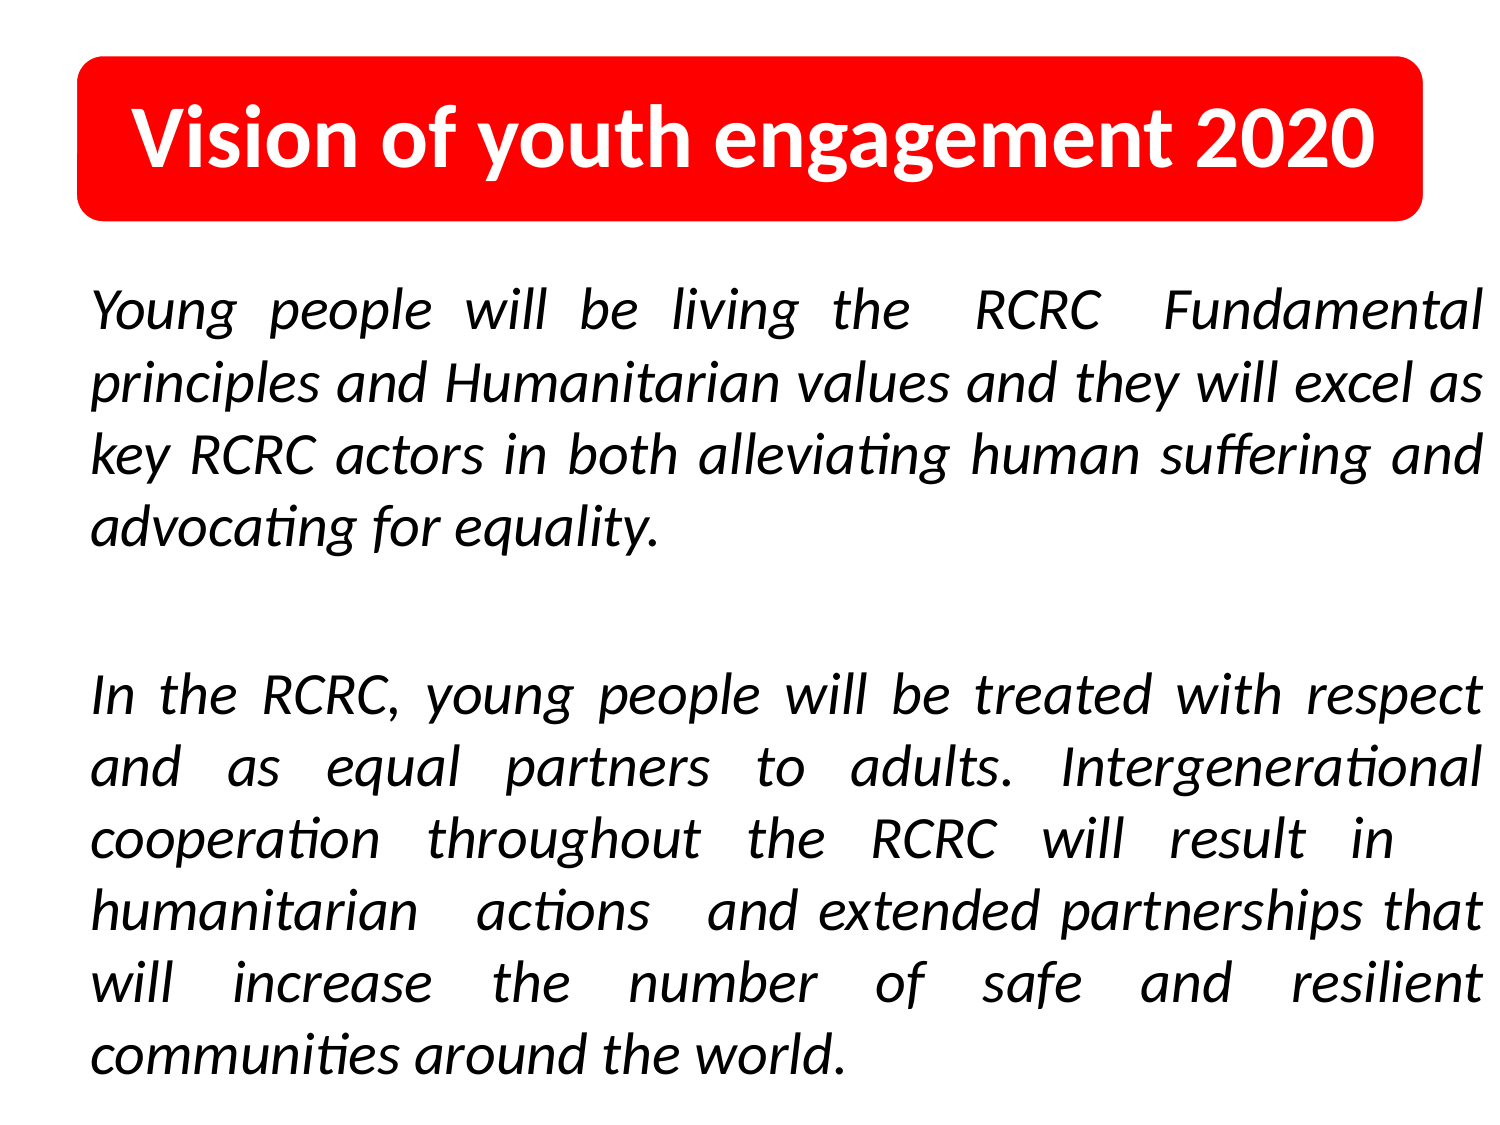

Vision of youth engagement 2020
Young people will be living the  RCRC  Fundamental principles and Humanitarian values and they will excel as key RCRC actors in both alleviating human suffering and advocating for equality.

In the RCRC, young people will be treated with respect and as equal partners to adults. Intergenerational cooperation throughout the RCRC will result in   humanitarian   actions   and extended partnerships that will increase the number of safe and resilient communities around the world.